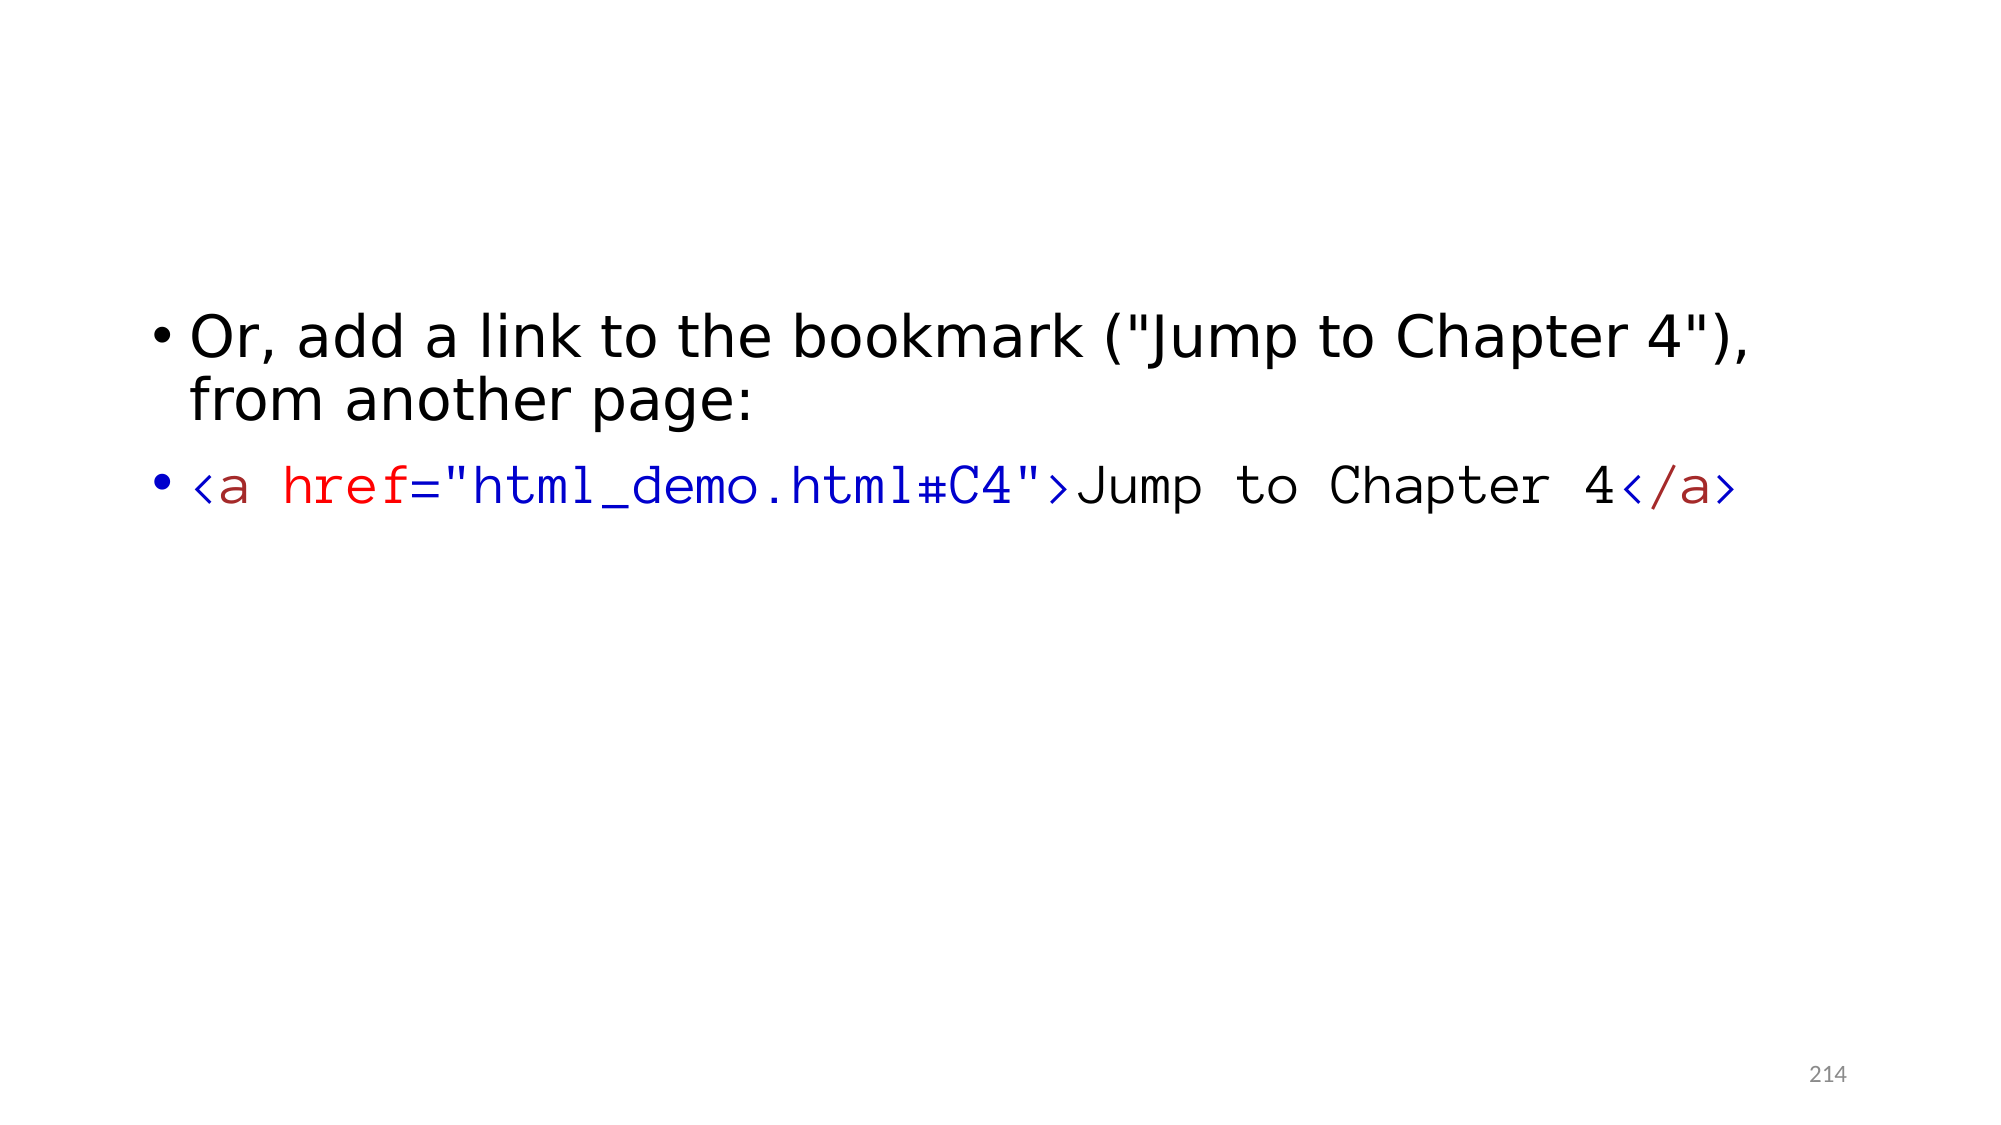

#
Or, add a link to the bookmark ("Jump to Chapter 4"), from another page:
<a href="html_demo.html#C4">Jump to Chapter 4</a>

214